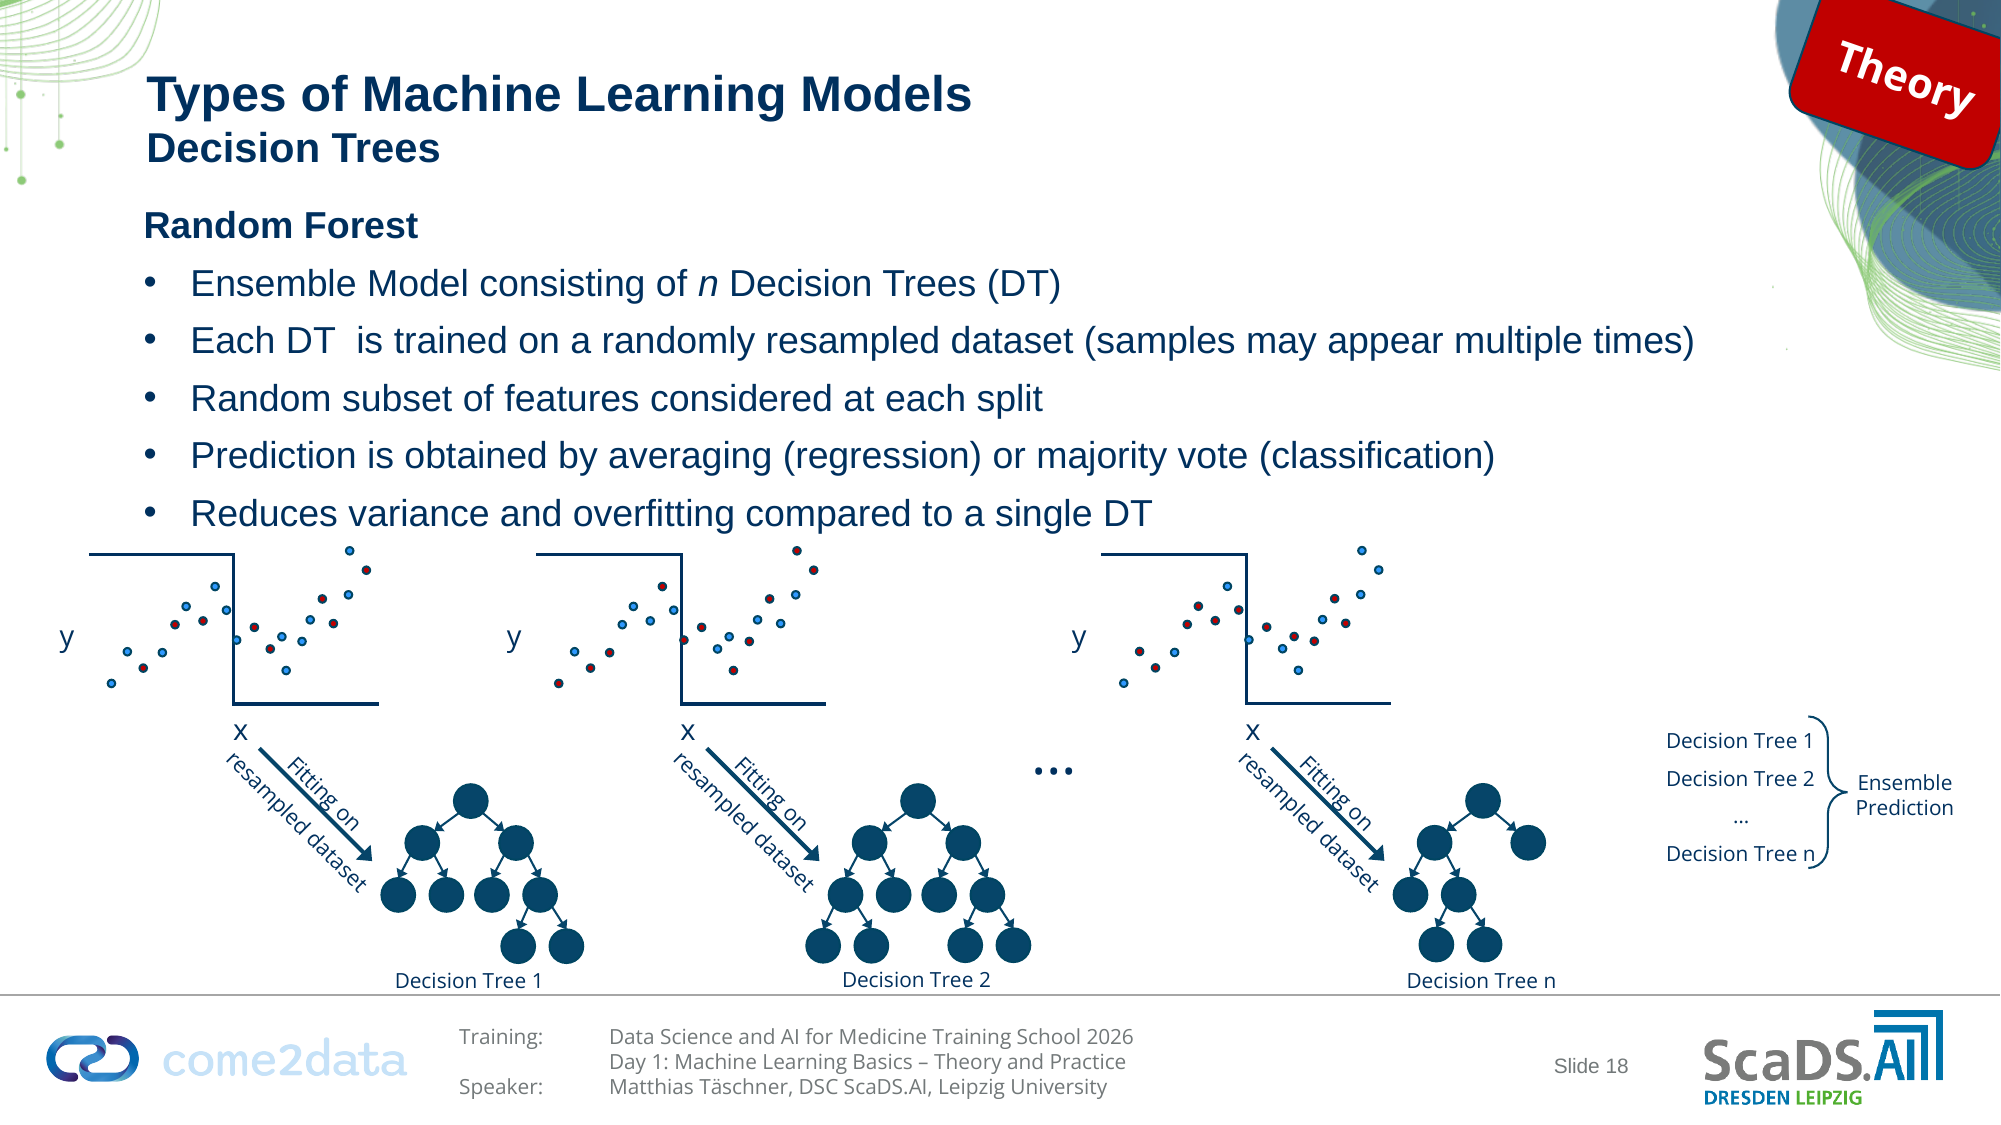

Theory
# Types of Machine Learning Models Decision Trees
Random Forest
Ensemble Model consisting of n Decision Trees (DT)
Each DT  is trained on a randomly resampled dataset (samples may appear multiple times)
Random subset of features considered at each split
Prediction is obtained by averaging (regression) or majority vote (classification)
Reduces variance and overfitting compared to a single DT

y

x
Fitting on
resampled dataset
…

Decision Tree n

y

x

y

x
Fitting on
resampled dataset

Decision Tree 2
Fitting on
resampled dataset
Decision Tree 1
Decision Tree 2
…
Decision Tree n

Ensemble
Prediction

Decision Tree 1